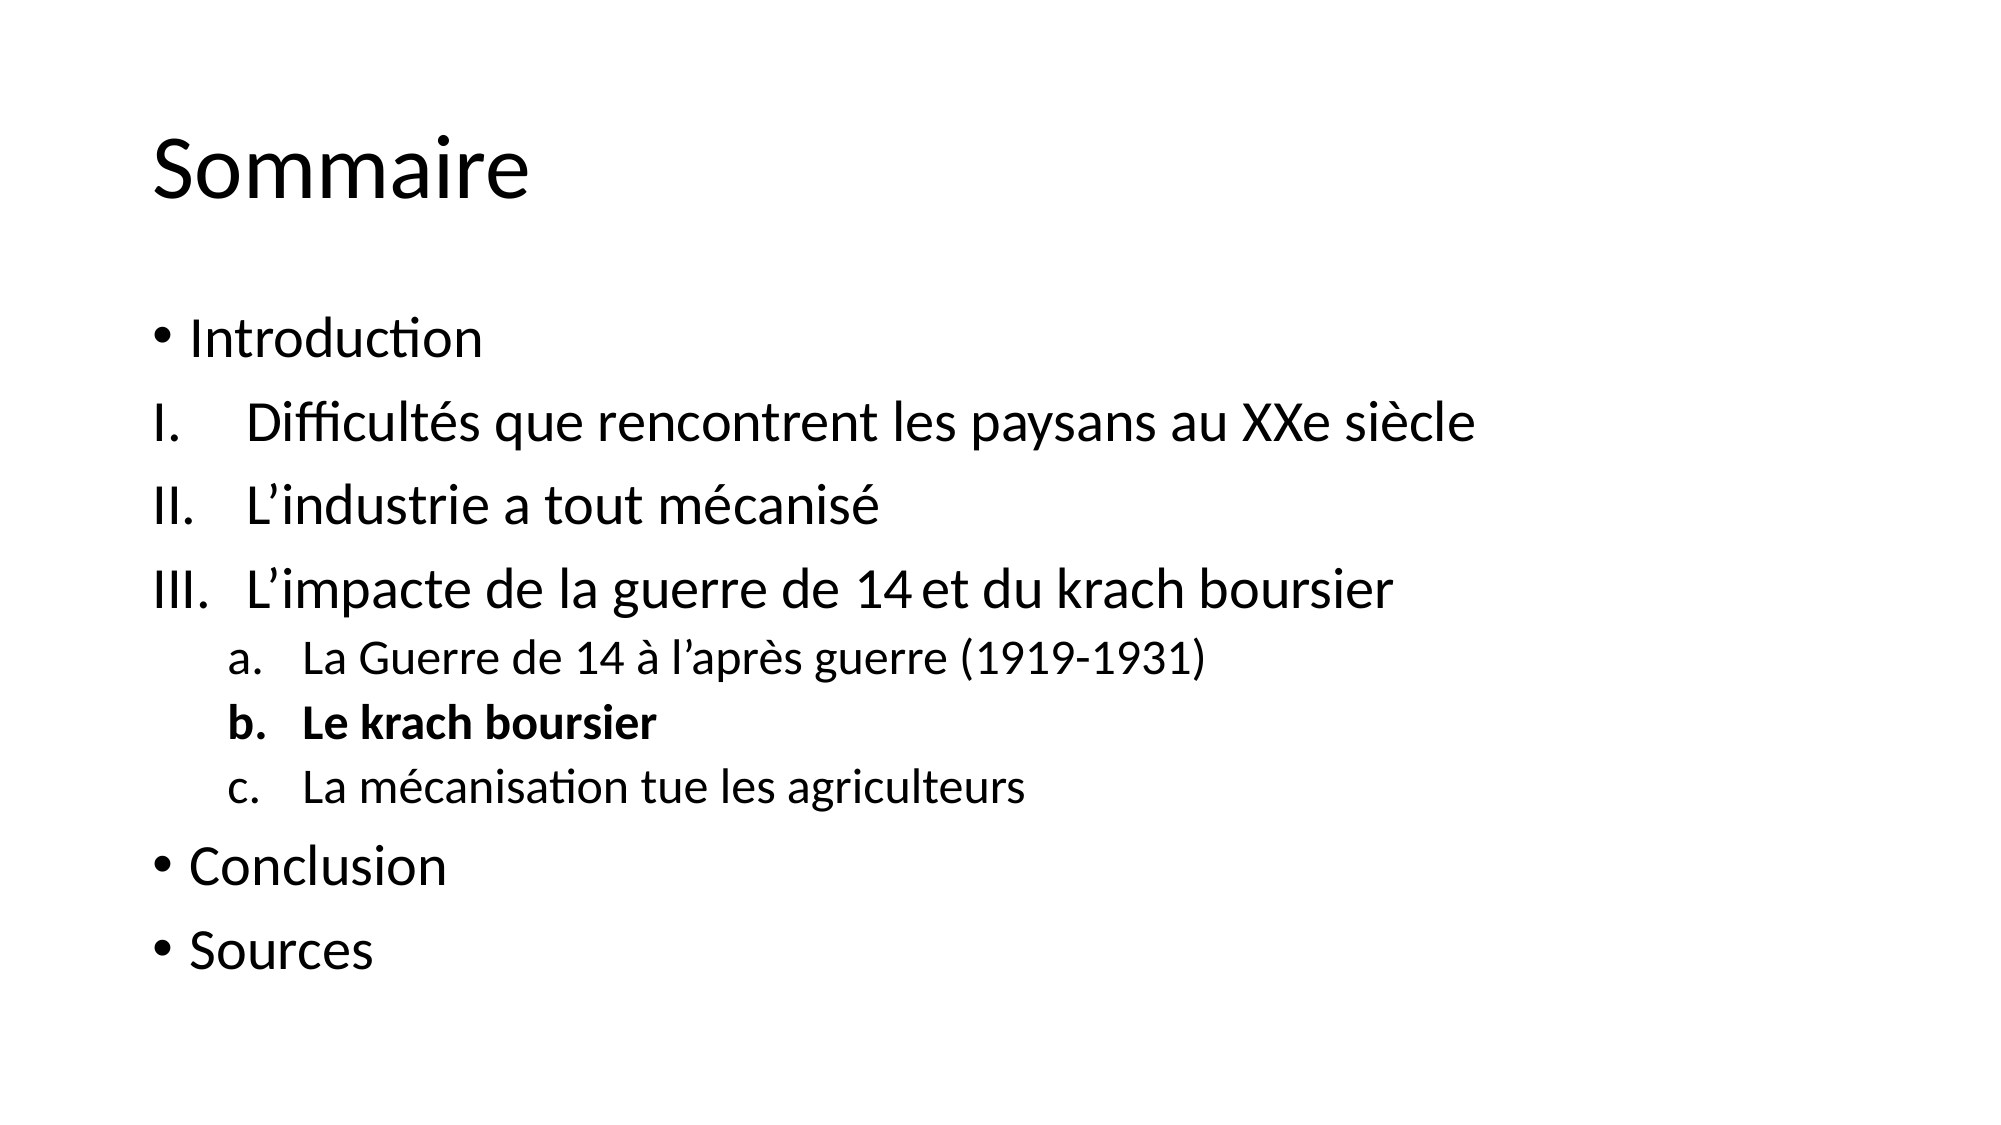

# Sommaire
Introduction
Difficultés que rencontrent les paysans au XXe siècle
L’industrie a tout mécanisé
L’impacte de la guerre de 14 et du krach boursier
La Guerre de 14 à l’après guerre (1919-1931)
Le krach boursier
La mécanisation tue les agriculteurs
Conclusion
Sources